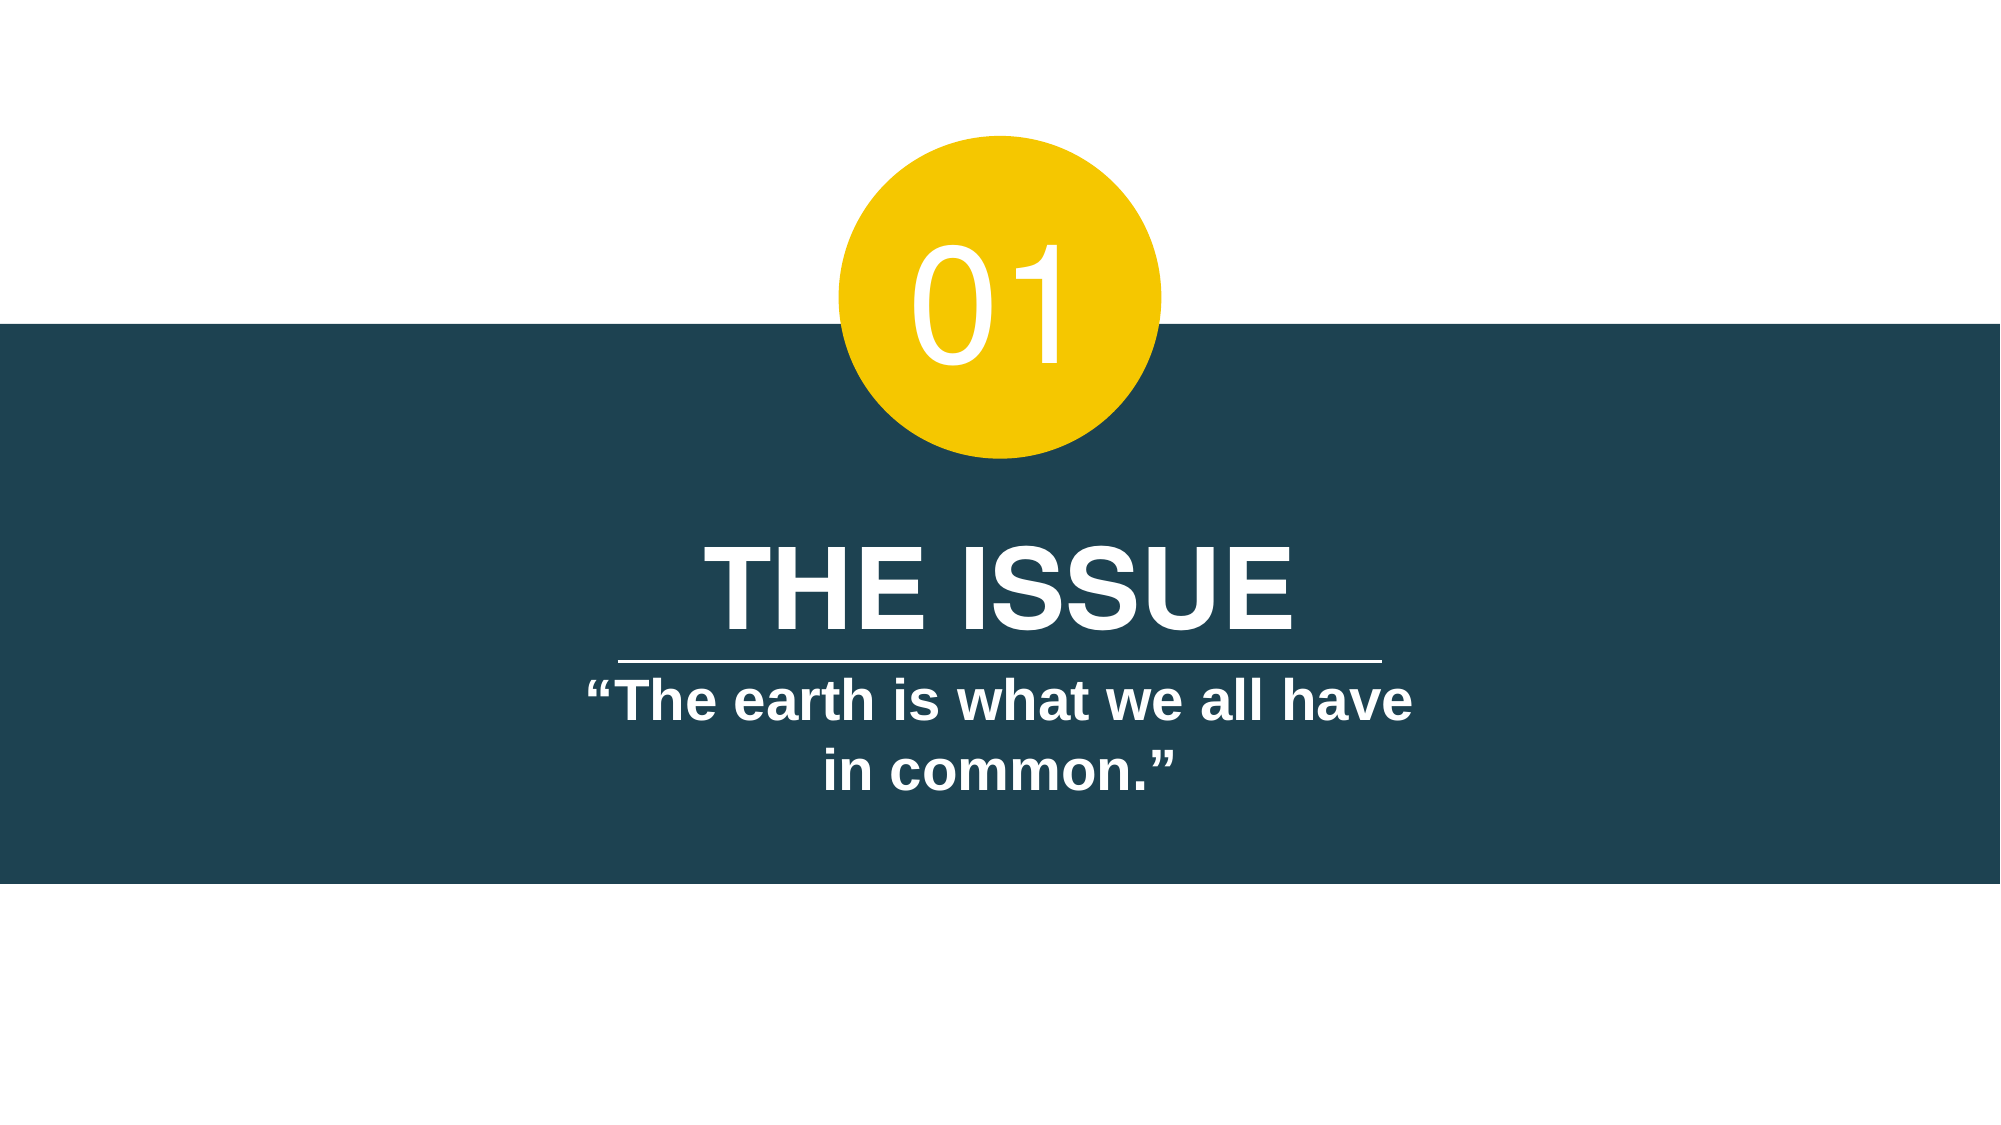

01

THE ISSUE
“The earth is what we all have in common.”